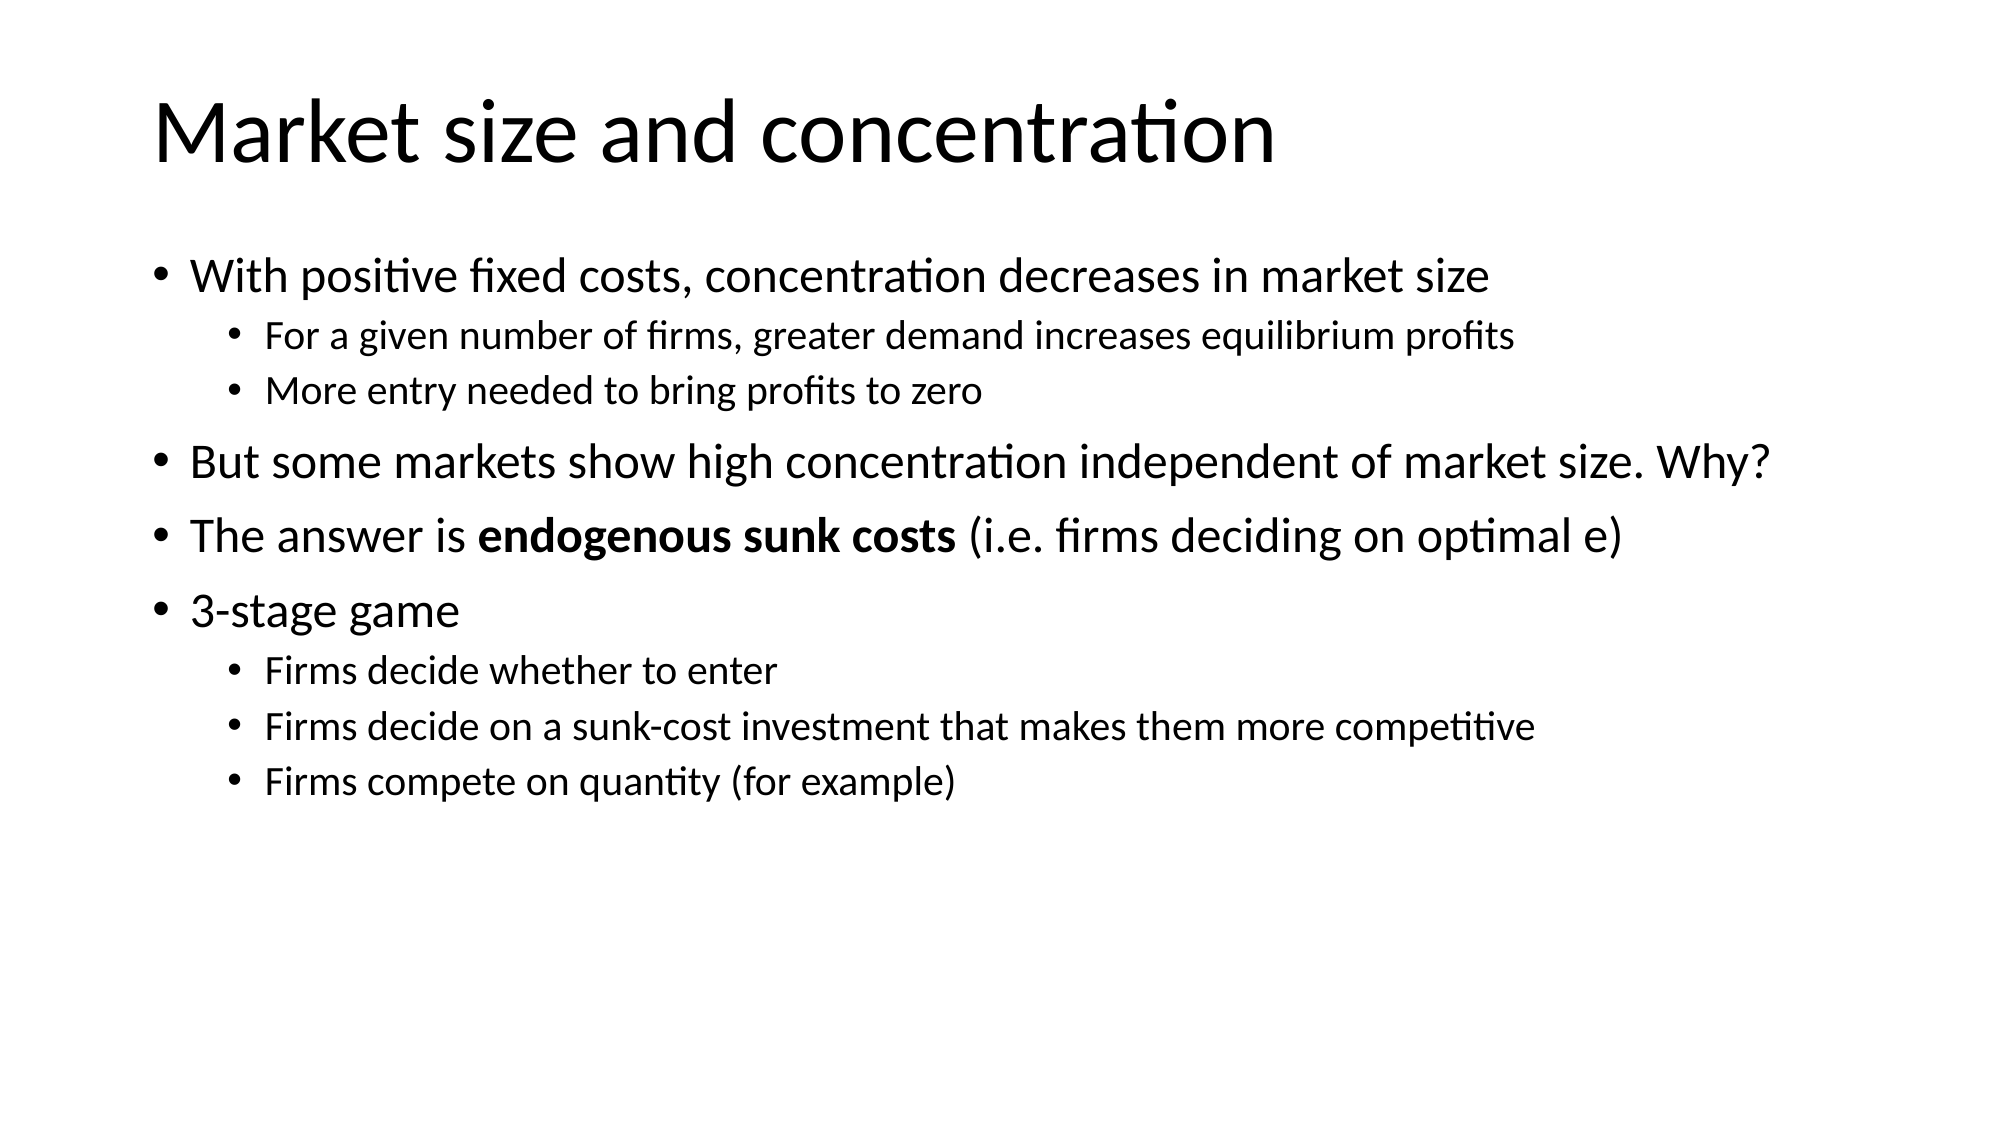

# Market size and concentration
With positive fixed costs, concentration decreases in market size
For a given number of firms, greater demand increases equilibrium profits
More entry needed to bring profits to zero
But some markets show high concentration independent of market size. Why?
The answer is endogenous sunk costs (i.e. firms deciding on optimal e)
3-stage game
Firms decide whether to enter
Firms decide on a sunk-cost investment that makes them more competitive
Firms compete on quantity (for example)